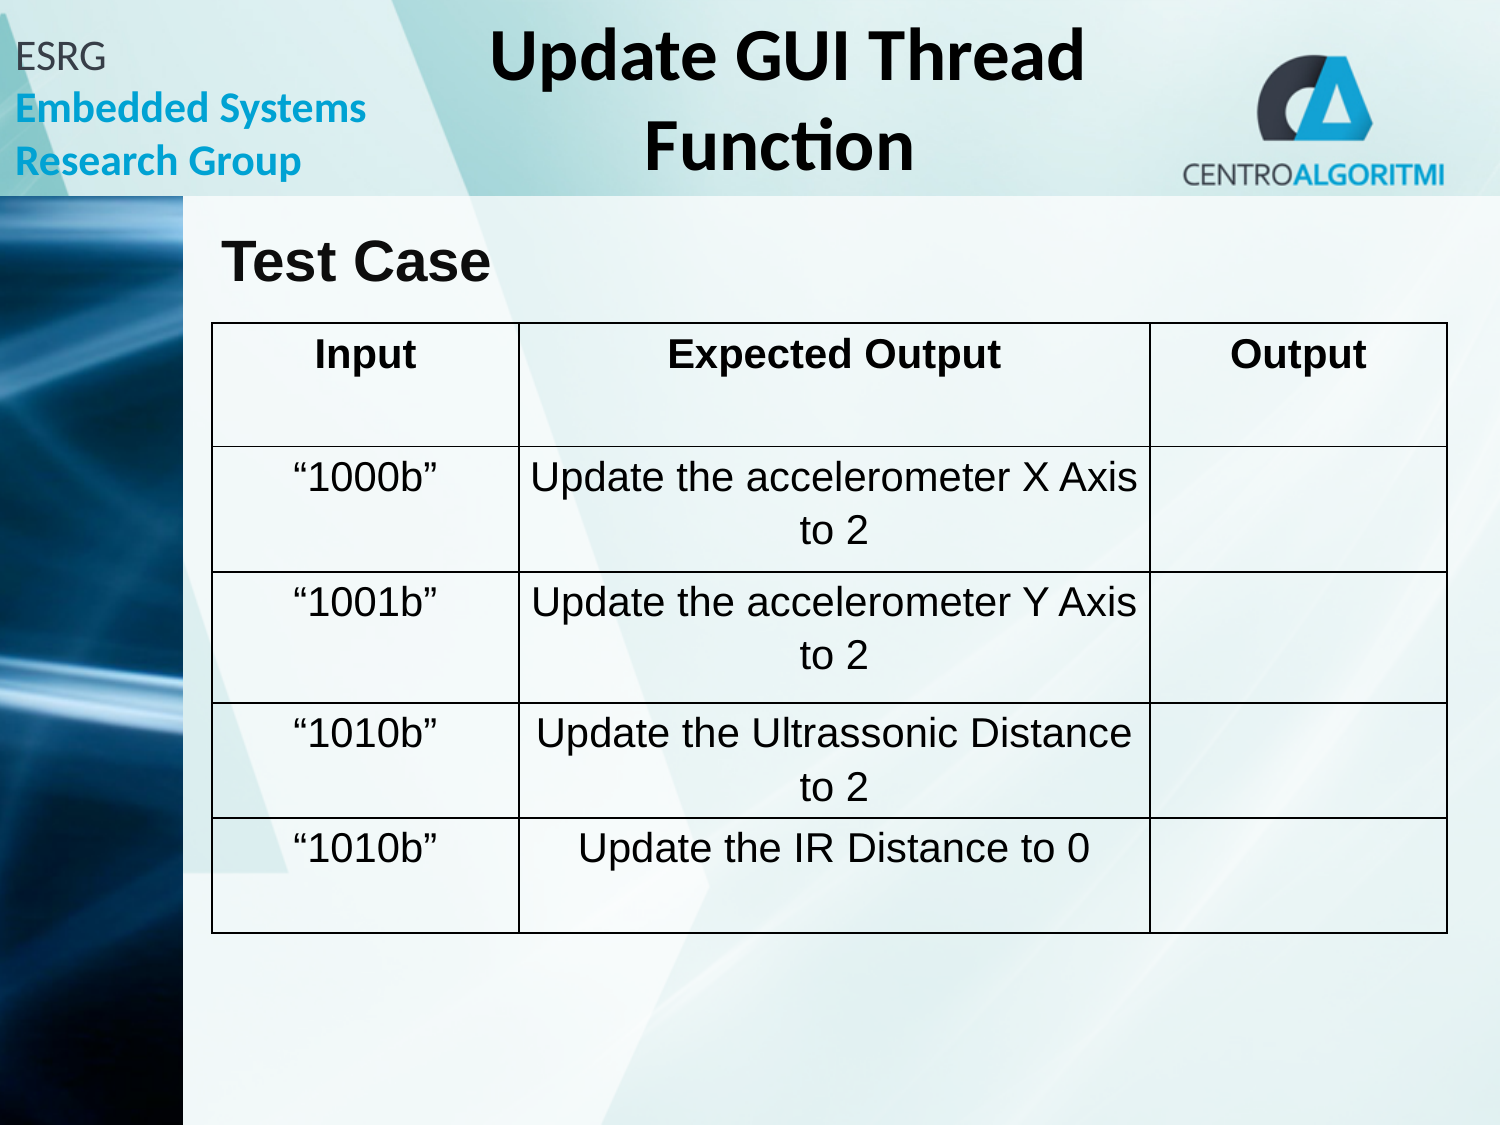

Update GUI Thread Function
Test Case
| Input | Expected Output | Output |
| --- | --- | --- |
| “1000b” | Update the accelerometer X Axis to 2 |  |
| “1001b” | Update the accelerometer Y Axis to 2 |  |
| “1010b” | Update the Ultrassonic Distance to 2 |  |
| “1010b” | Update the IR Distance to 0 |  |